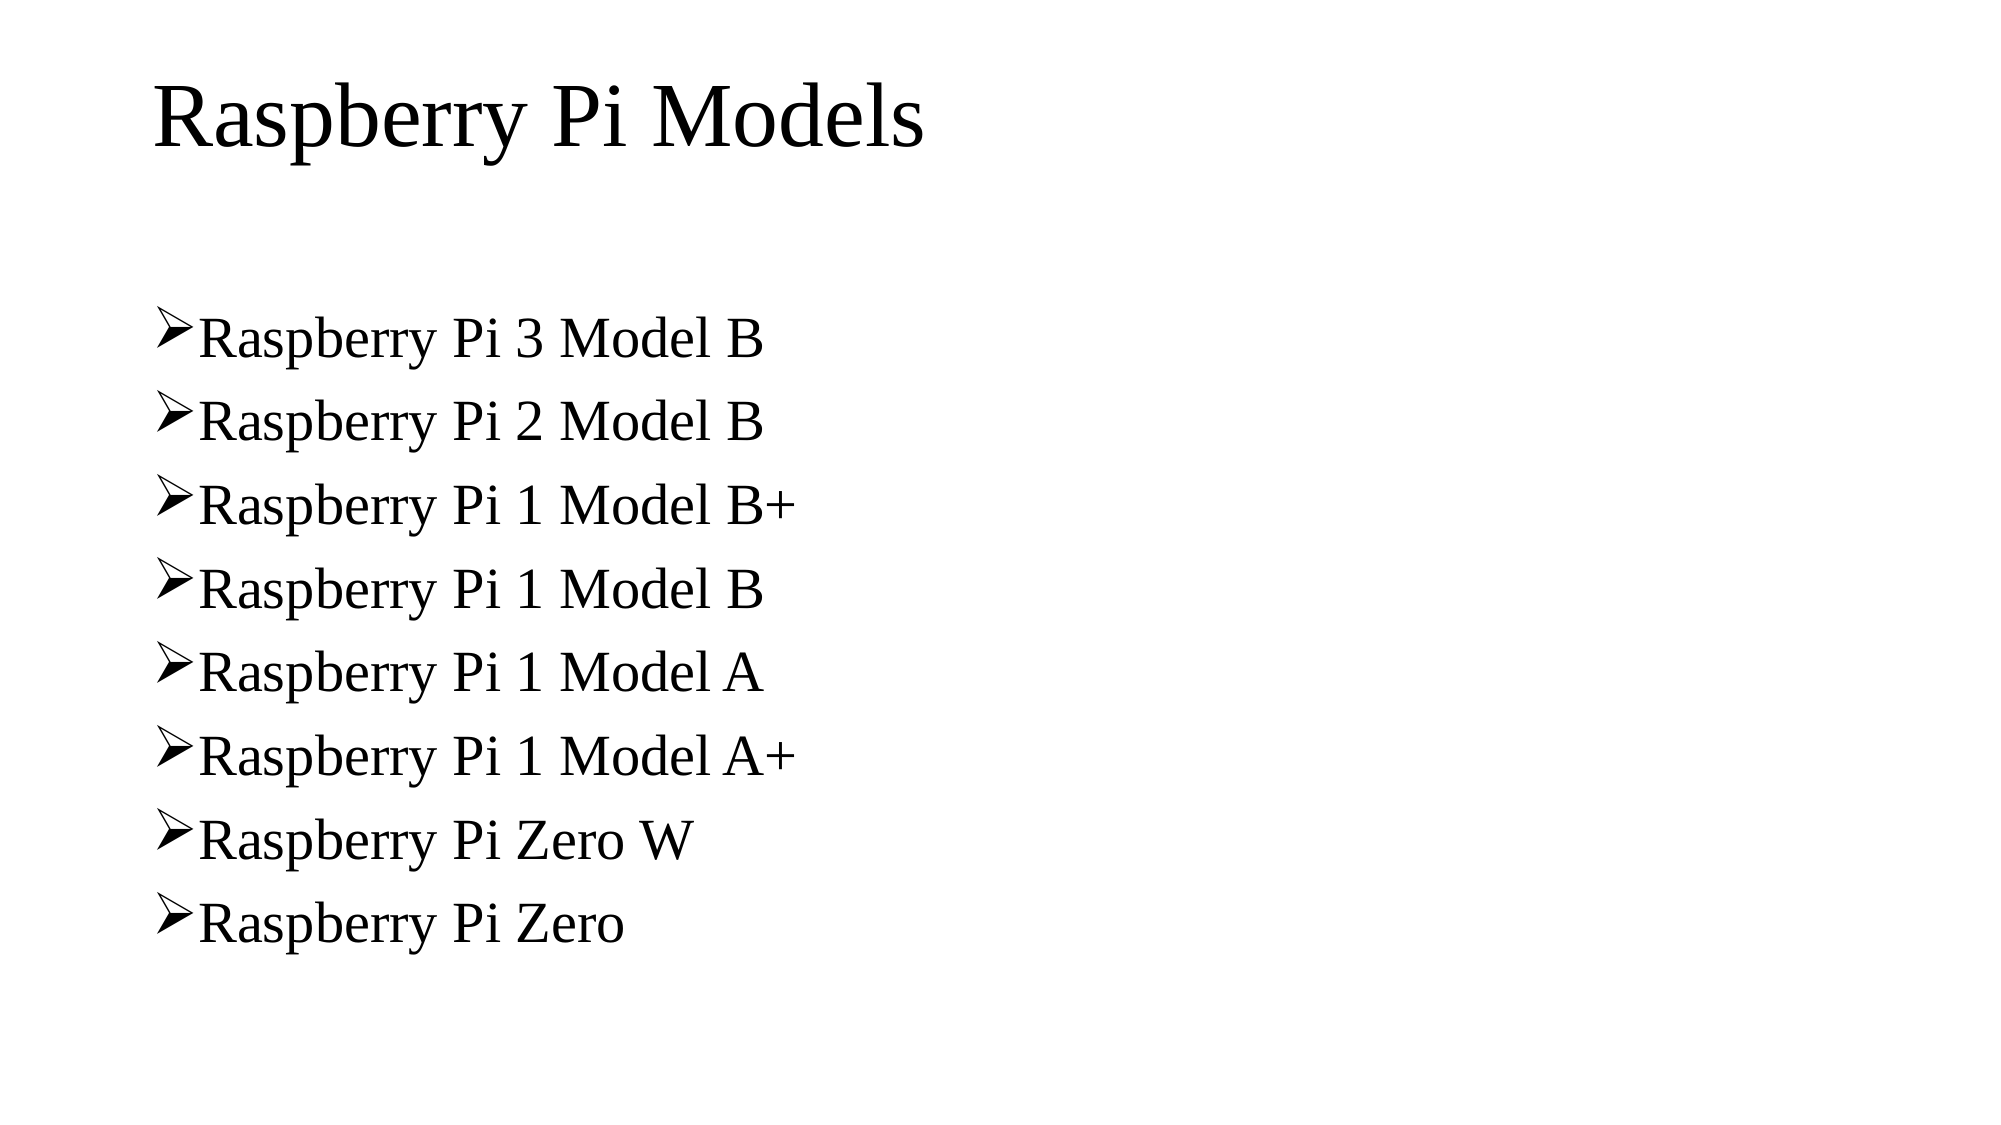

Raspberry Pi Models
Raspberry Pi 3 Model B
Raspberry Pi 2 Model B
Raspberry Pi 1 Model B+
Raspberry Pi 1 Model B
Raspberry Pi 1 Model A
Raspberry Pi 1 Model A+
Raspberry Pi Zero W
Raspberry Pi Zero